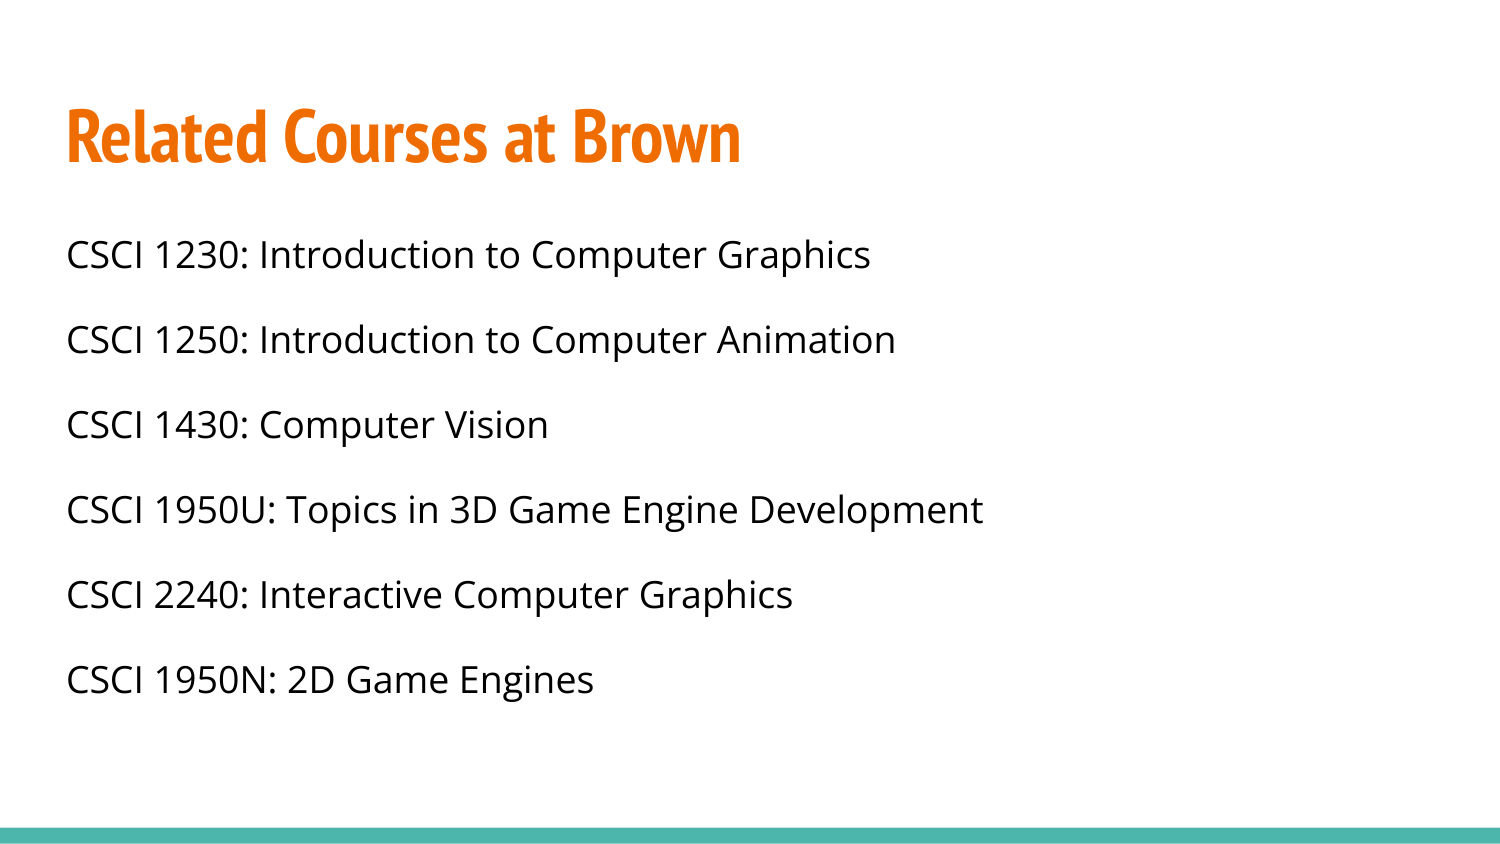

# Related Courses at Brown
CSCI 1230: Introduction to Computer Graphics
CSCI 1250: Introduction to Computer Animation
CSCI 1430: Computer Vision
CSCI 1950U: Topics in 3D Game Engine Development
CSCI 2240: Interactive Computer Graphics
CSCI 1950N: 2D Game Engines